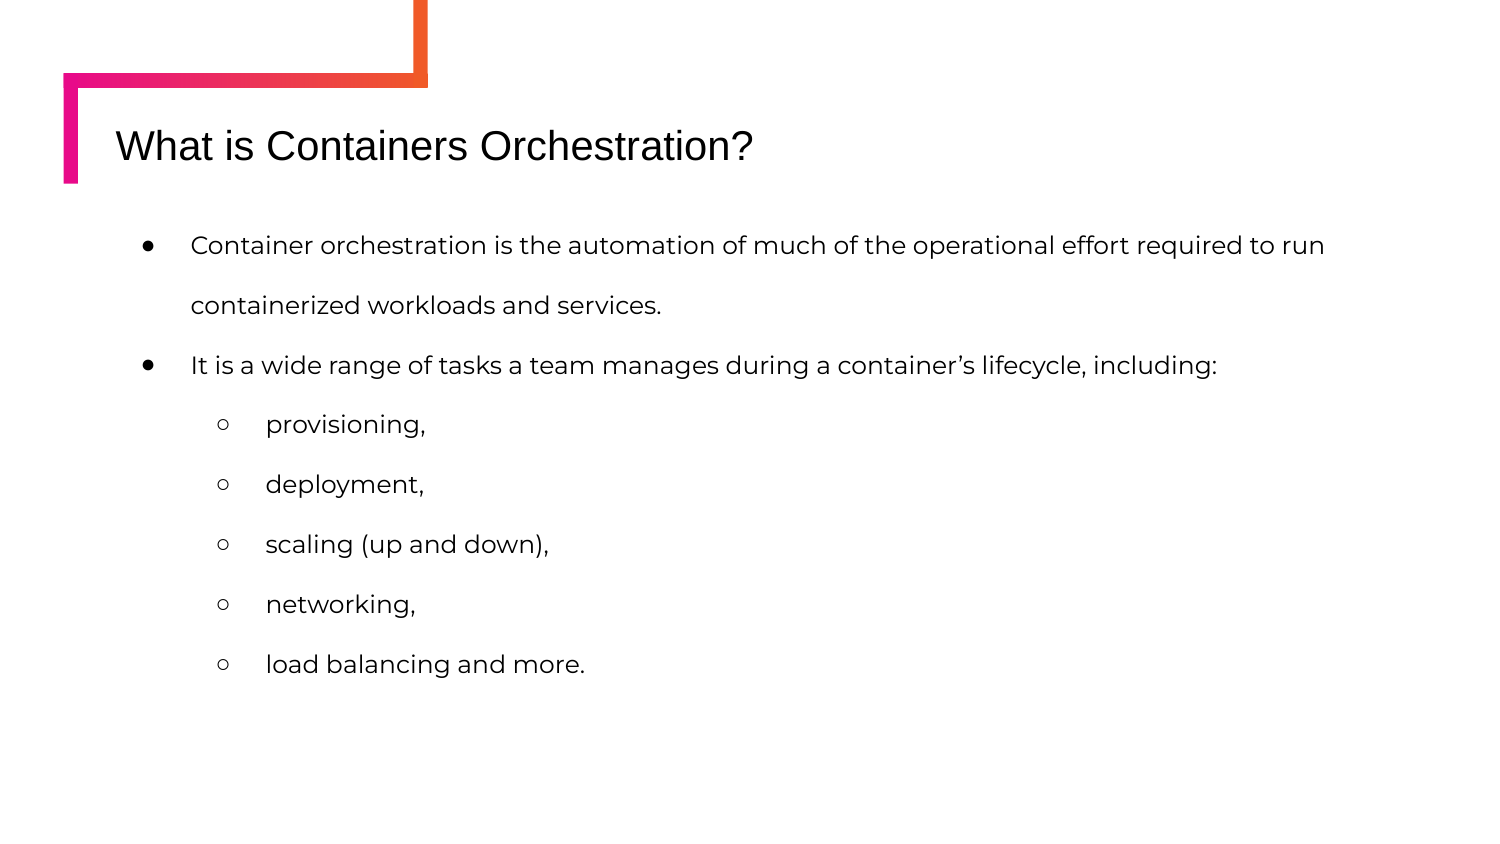

# What is Containers Orchestration?
Container orchestration is the automation of much of the operational effort required to run containerized workloads and services.
It is a wide range of tasks a team manages during a container’s lifecycle, including:
provisioning,
deployment,
scaling (up and down),
networking,
load balancing and more.